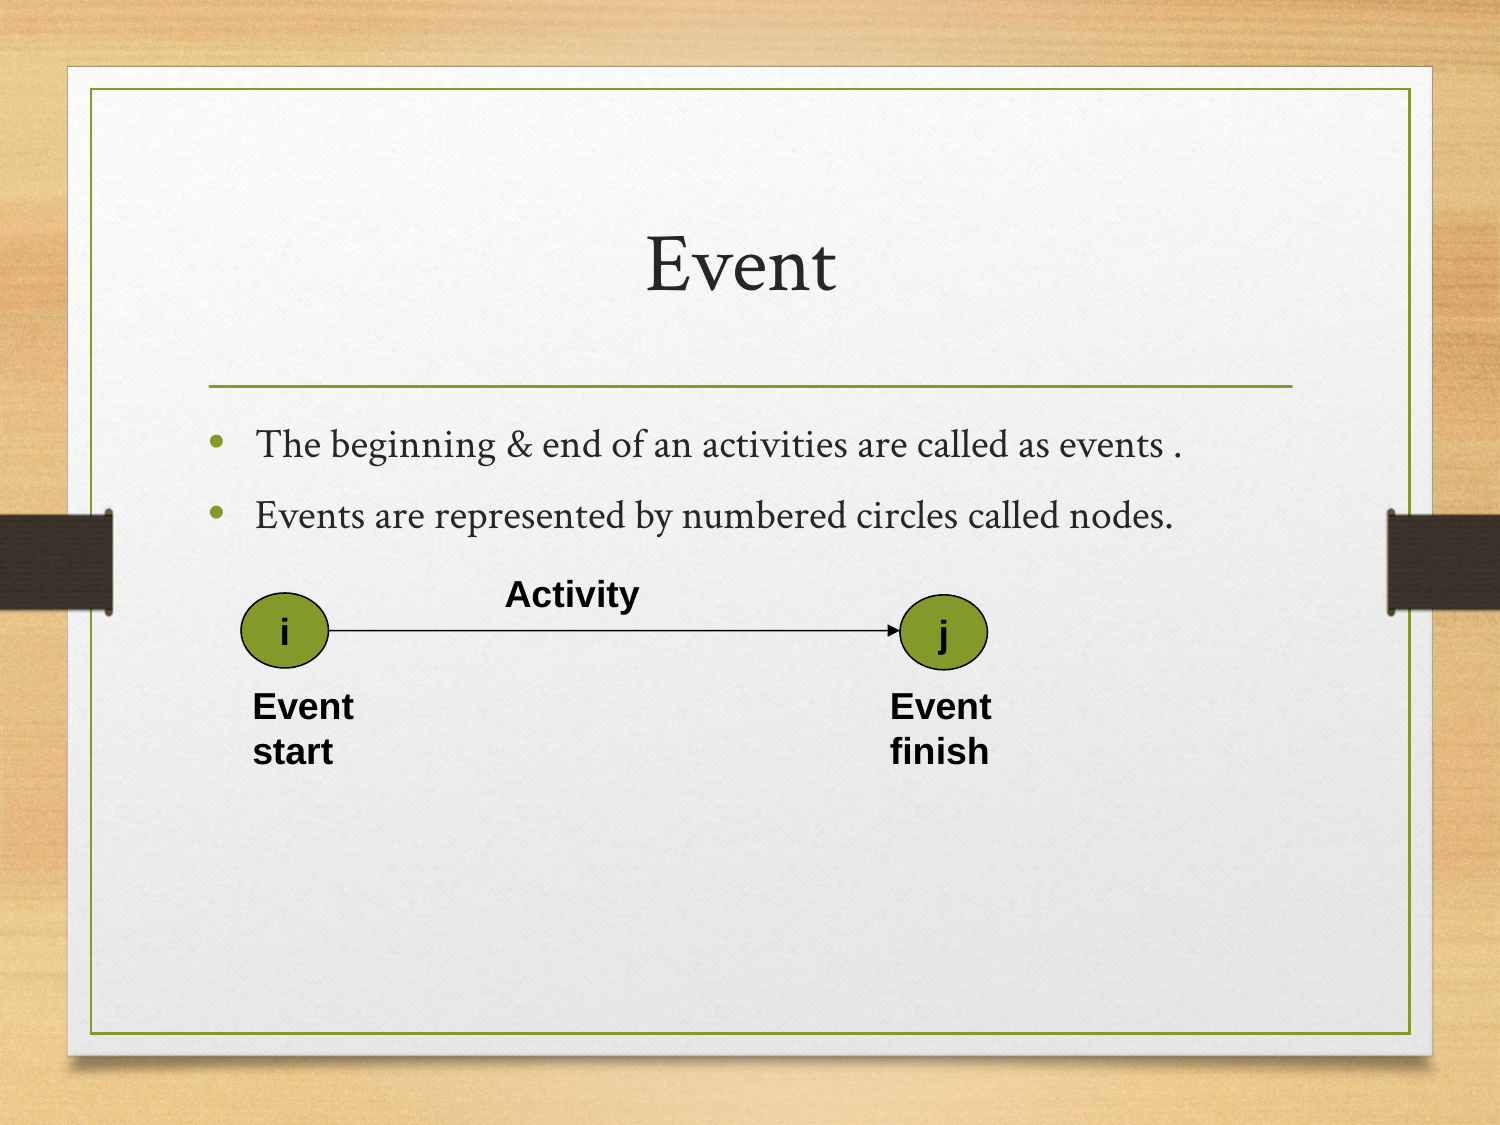

# Event
The beginning & end of an activities are called as events .
Events are represented by numbered circles called nodes.

Activity
i
j

Event start
Event finish